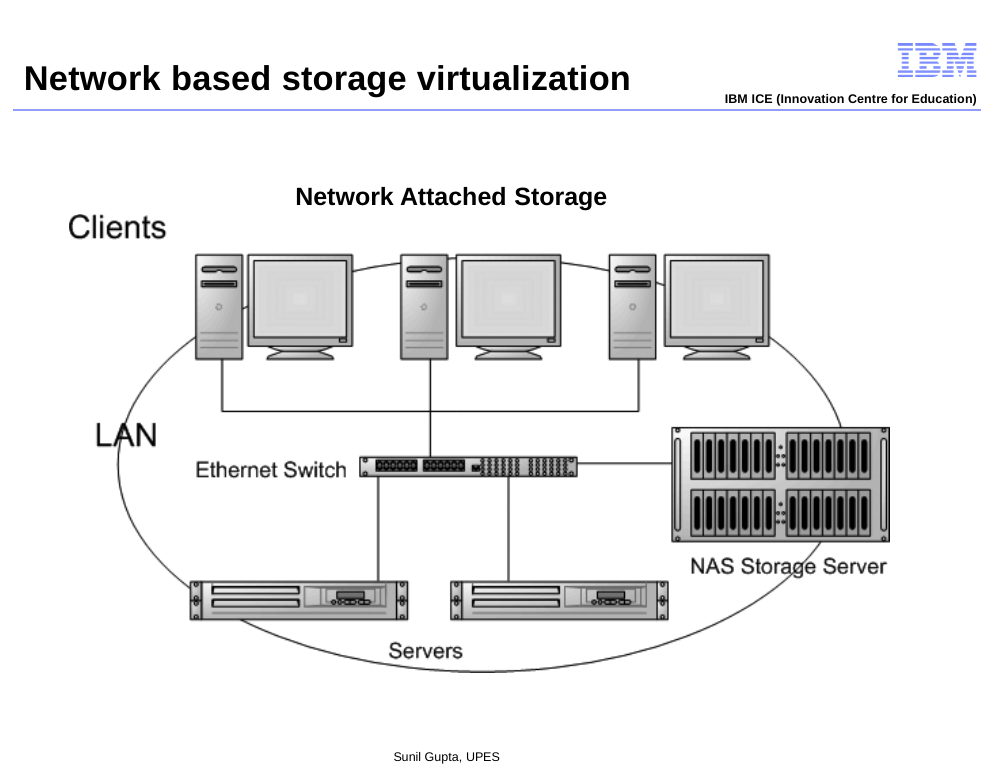

# Network based storage virtualization
IBM ICE (Innovation Centre for Education)

Network Attached Storage

Sunil Gupta, UPES